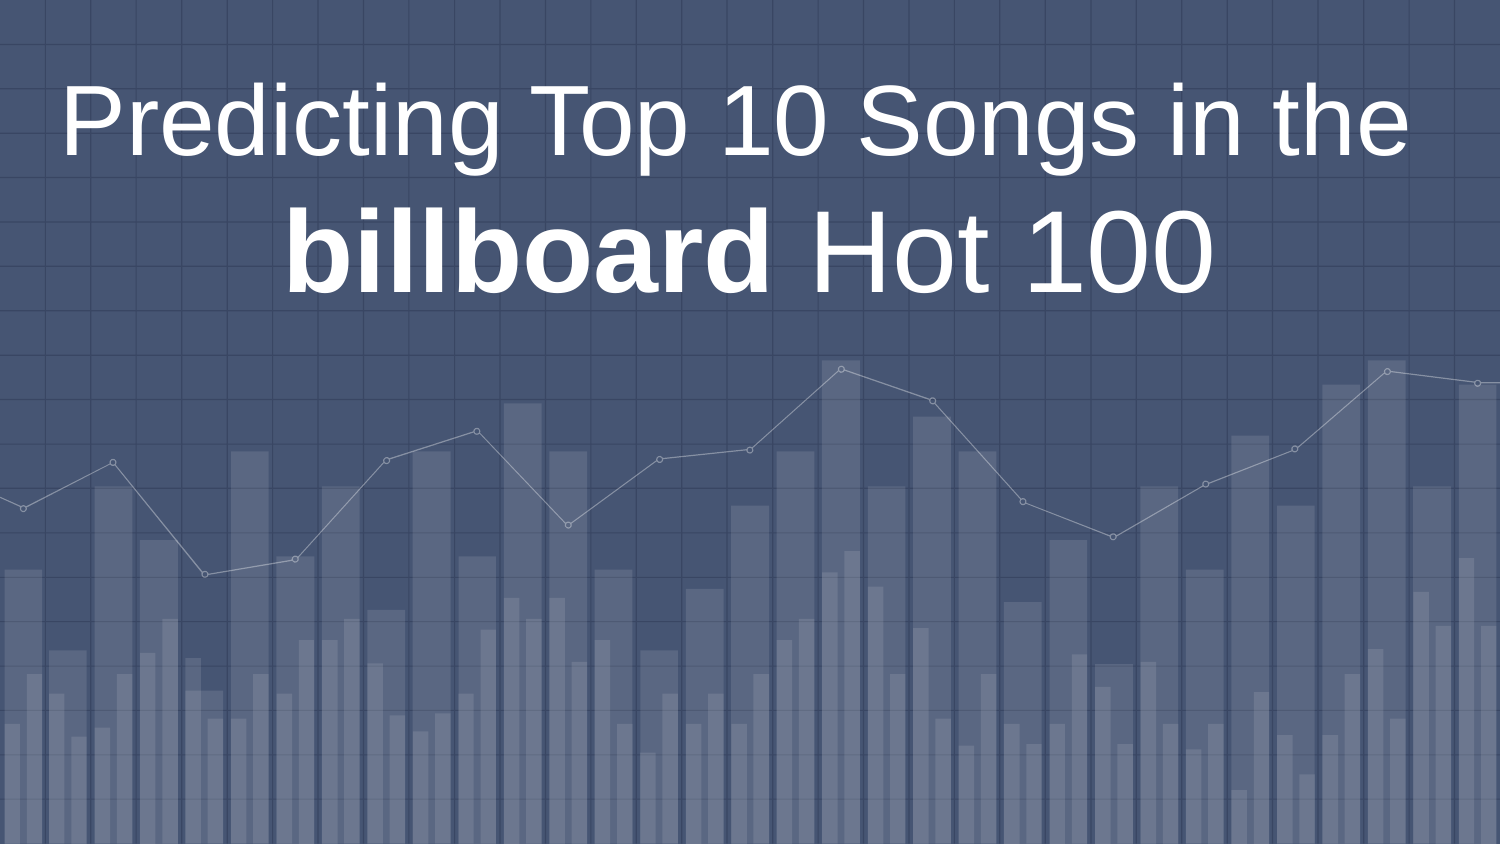

# Predicting Top 10 Songs in the  billboard Hot 100